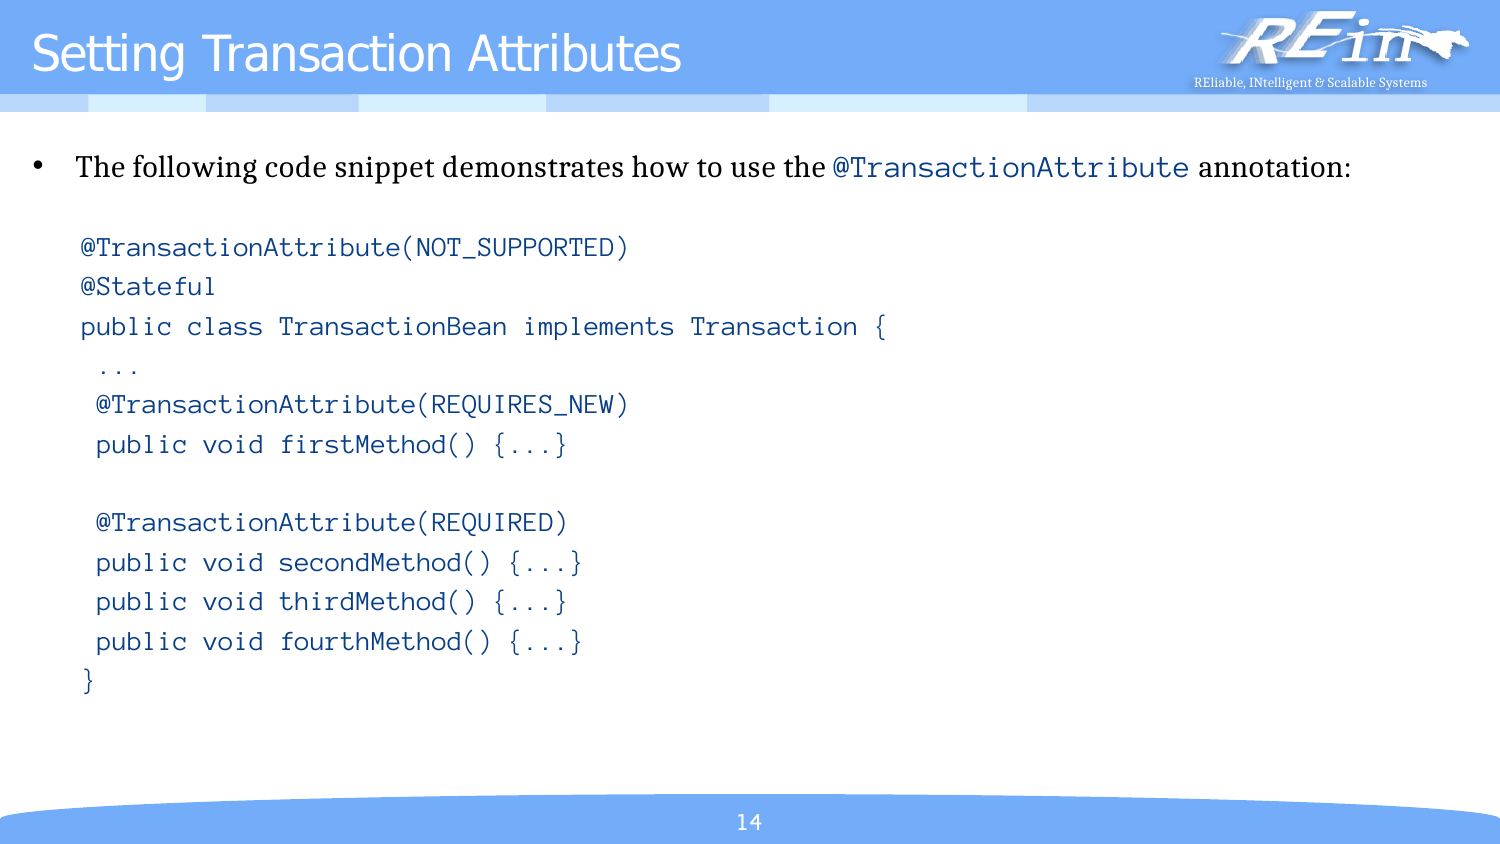

# Setting Transaction Attributes
The following code snippet demonstrates how to use the @TransactionAttribute annotation:

@TransactionAttribute(NOT_SUPPORTED)
@Stateful
public class TransactionBean implements Transaction {
 ...
 @TransactionAttribute(REQUIRES_NEW)
 public void firstMethod() {...}

 @TransactionAttribute(REQUIRED)
 public void secondMethod() {...}
 public void thirdMethod() {...}
 public void fourthMethod() {...}
}

14